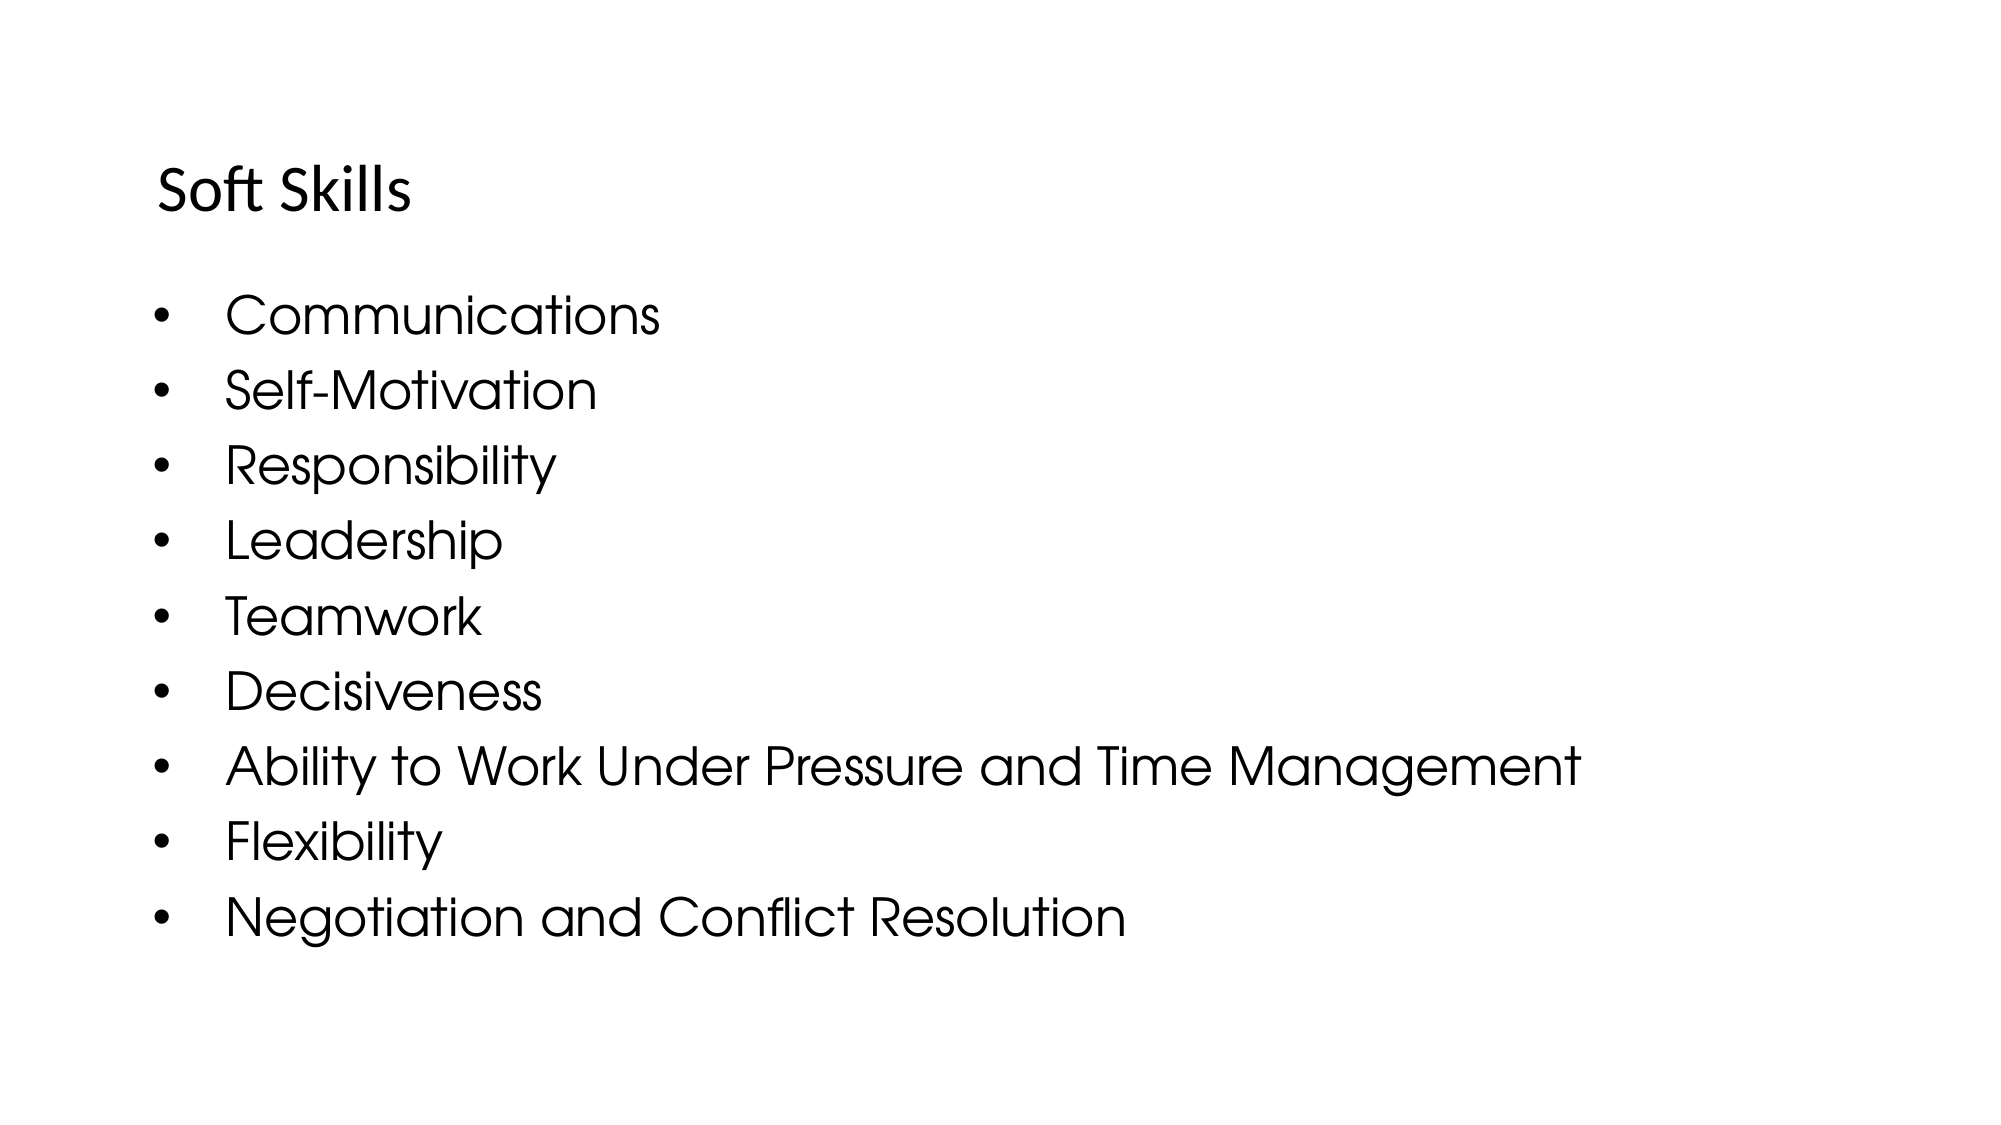

# Soft Skills
Communications
Self-Motivation
Responsibility
Leadership
Teamwork
Decisiveness
Ability to Work Under Pressure and Time Management
Flexibility
Negotiation and Conflict Resolution